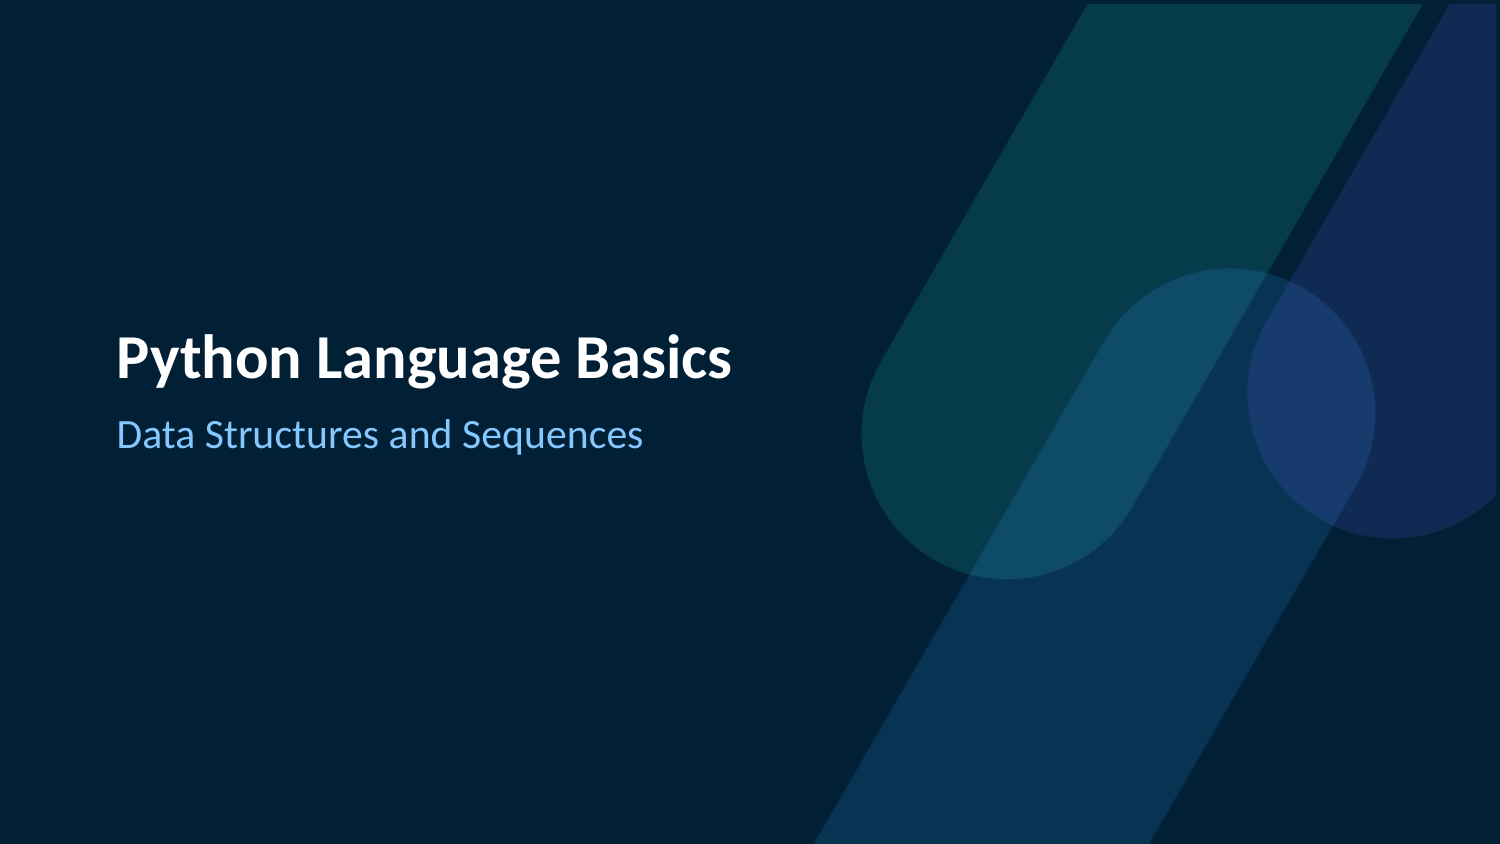

Python Language Basics
Data Structures and Sequences